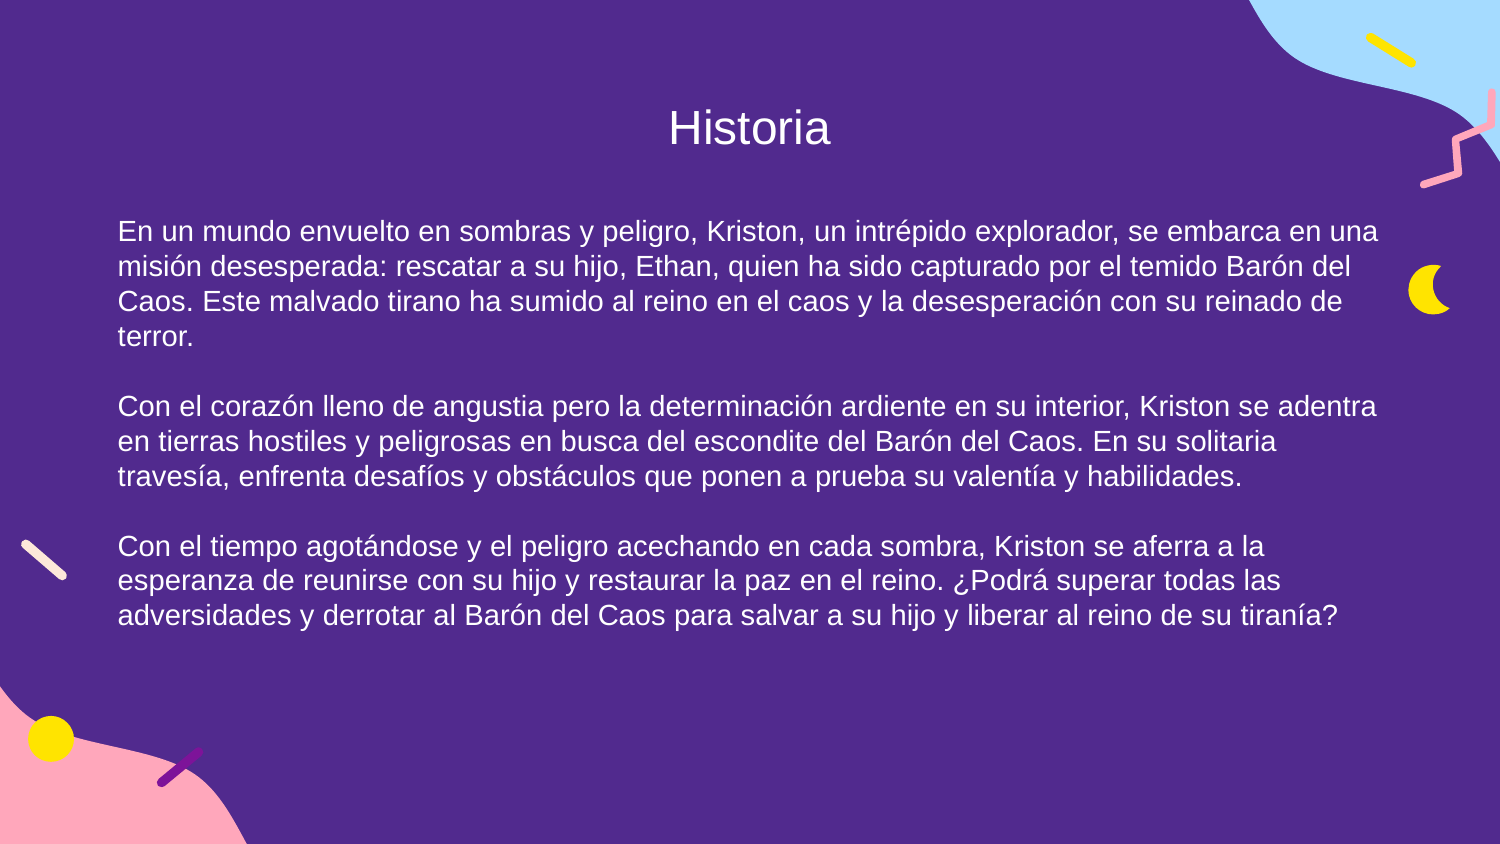

# Historia

En un mundo envuelto en sombras y peligro, Kriston, un intrépido explorador, se embarca en una misión desesperada: rescatar a su hijo, Ethan, quien ha sido capturado por el temido Barón del Caos. Este malvado tirano ha sumido al reino en el caos y la desesperación con su reinado de terror.

Con el corazón lleno de angustia pero la determinación ardiente en su interior, Kriston se adentra en tierras hostiles y peligrosas en busca del escondite del Barón del Caos. En su solitaria travesía, enfrenta desafíos y obstáculos que ponen a prueba su valentía y habilidades.

Con el tiempo agotándose y el peligro acechando en cada sombra, Kriston se aferra a la esperanza de reunirse con su hijo y restaurar la paz en el reino. ¿Podrá superar todas las adversidades y derrotar al Barón del Caos para salvar a su hijo y liberar al reino de su tiranía?